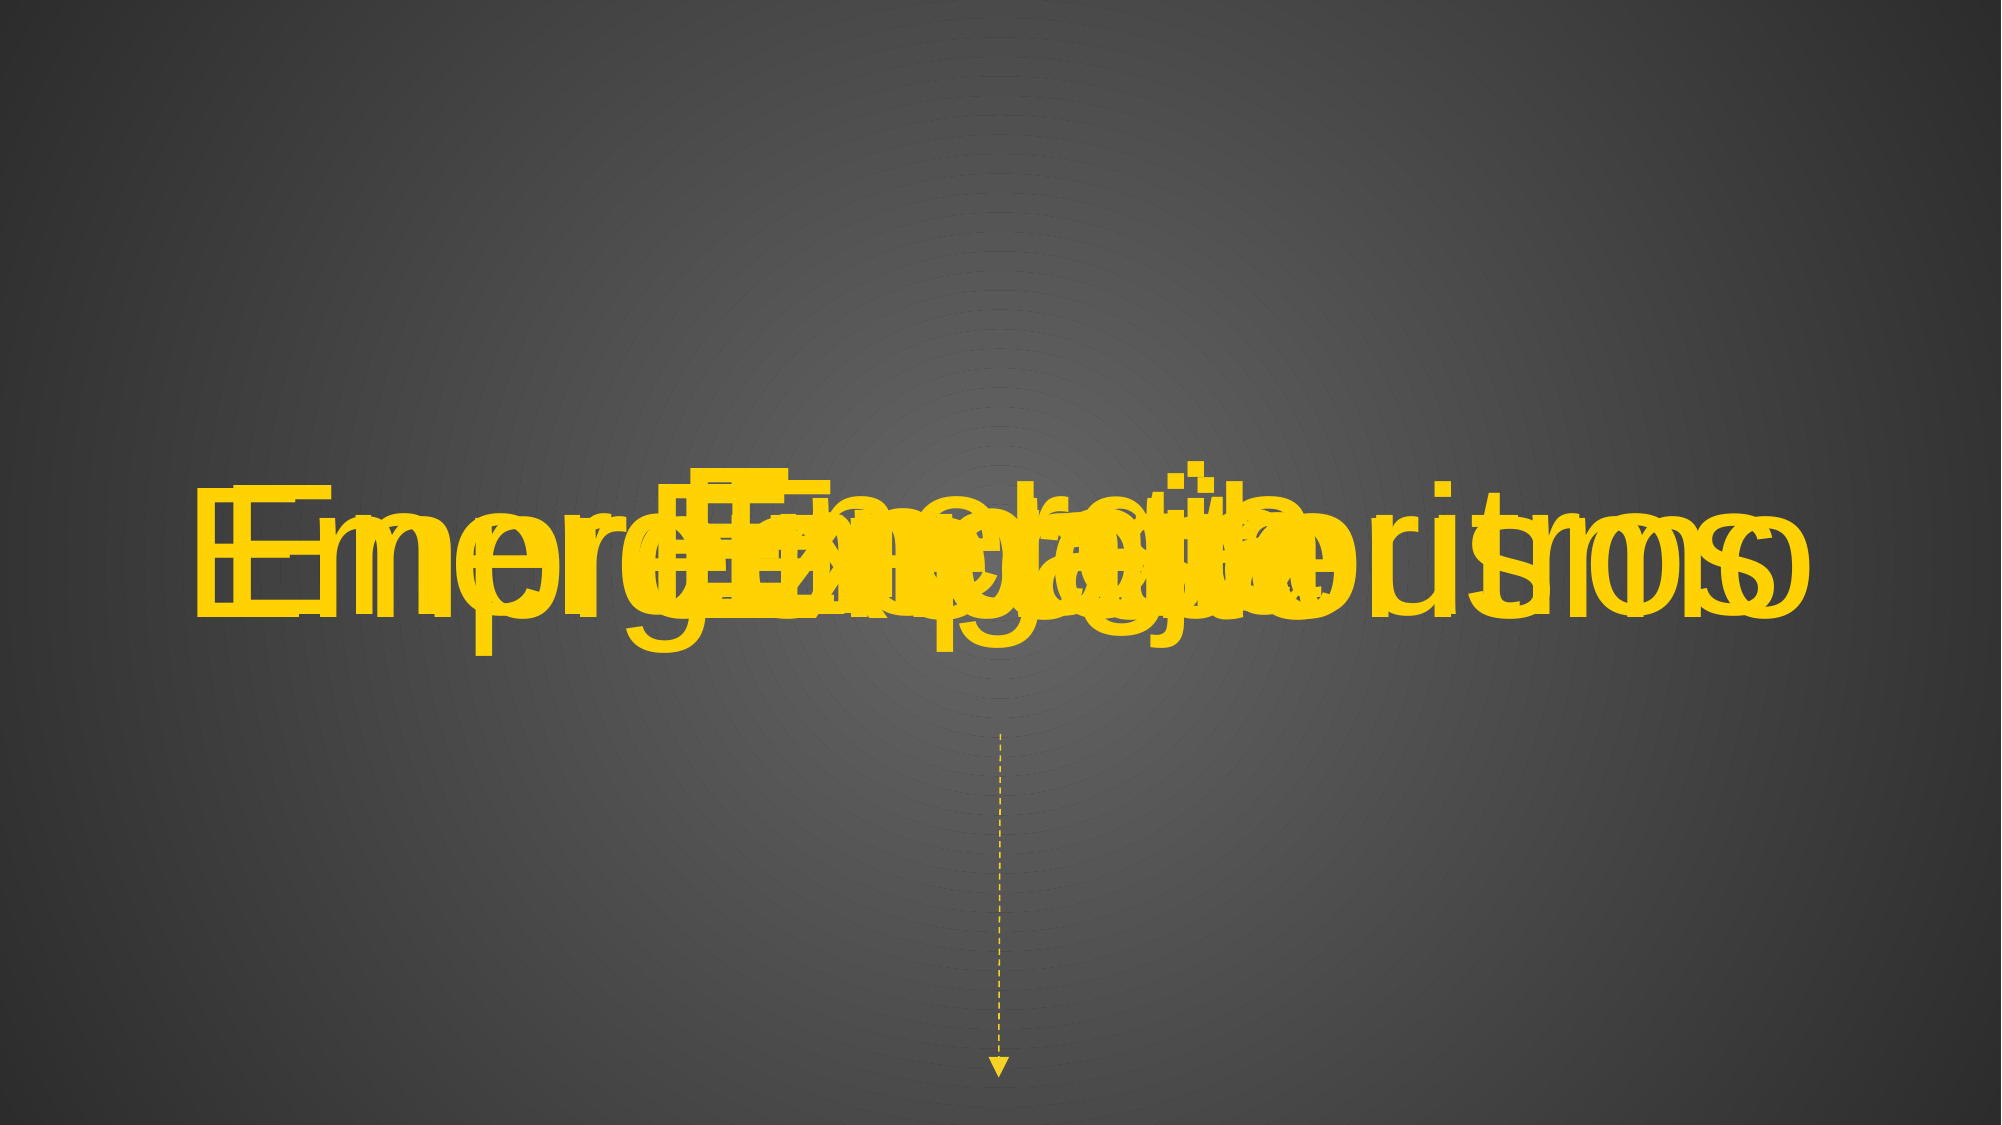

Energia
Engaje
Empatia
Energize os outros
Empreendedorismo
Execute